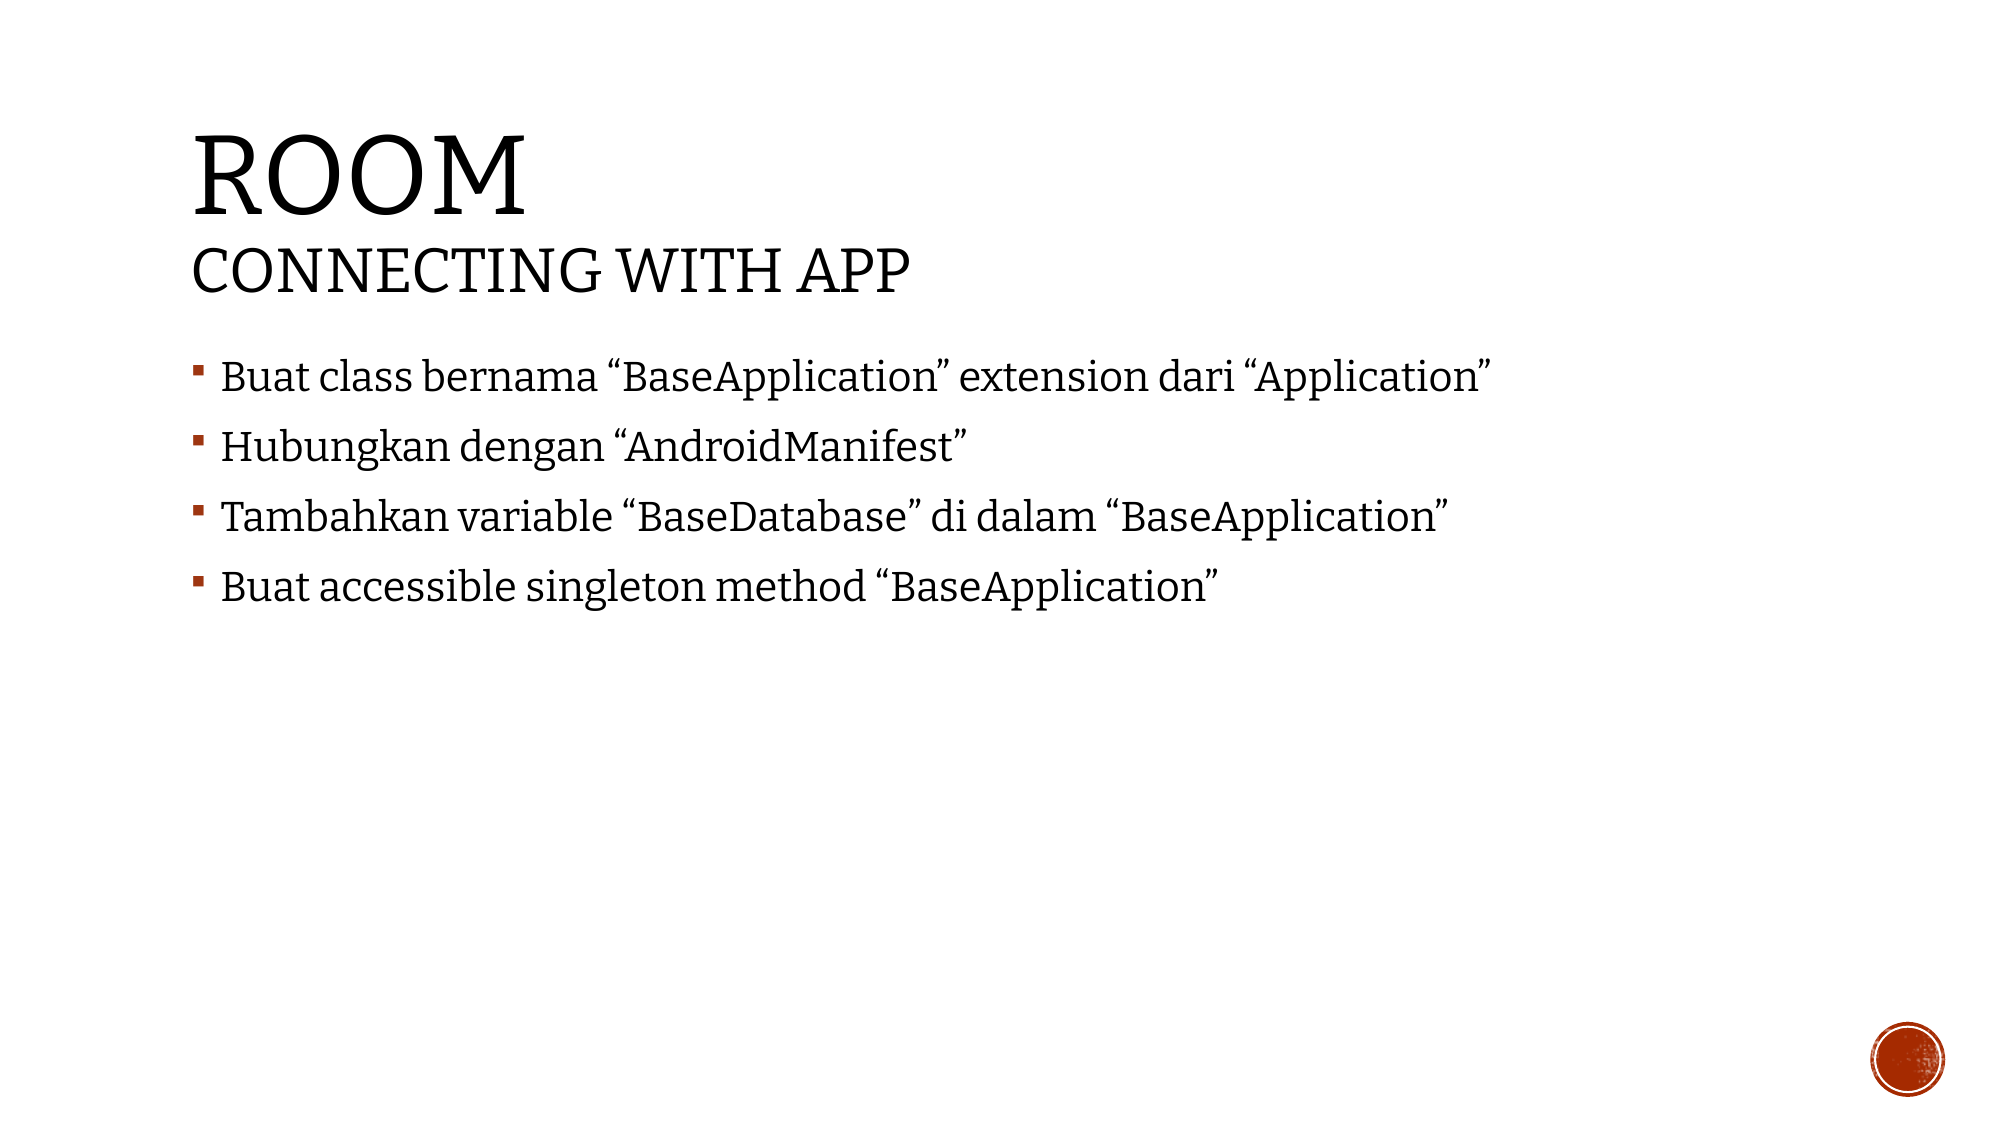

# Room Connecting with app
Buat class bernama “BaseApplication” extension dari “Application”
Hubungkan dengan “AndroidManifest”
Tambahkan variable “BaseDatabase” di dalam “BaseApplication”
Buat accessible singleton method “BaseApplication”